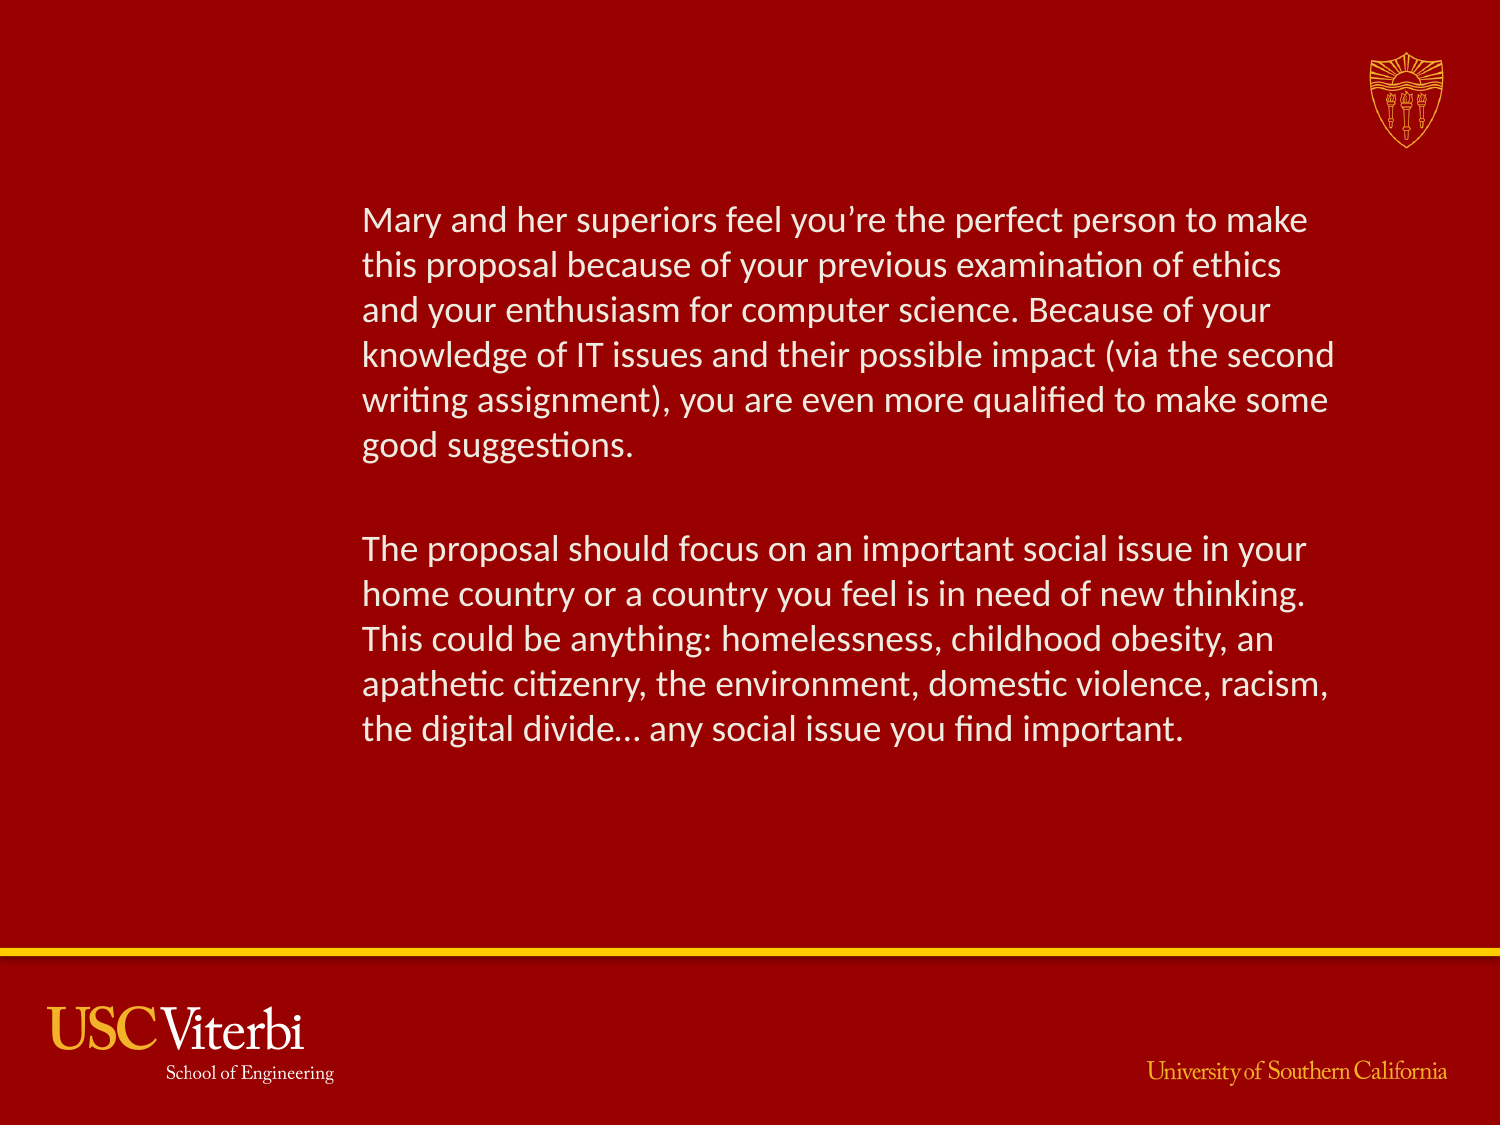

#
Mary and her superiors feel you’re the perfect person to make this proposal because of your previous examination of ethics and your enthusiasm for computer science. Because of your knowledge of IT issues and their possible impact (via the second writing assignment), you are even more qualified to make some good suggestions.

The proposal should focus on an important social issue in your home country or a country you feel is in need of new thinking. This could be anything: homelessness, childhood obesity, an apathetic citizenry, the environment, domestic violence, racism, the digital divide… any social issue you find important.